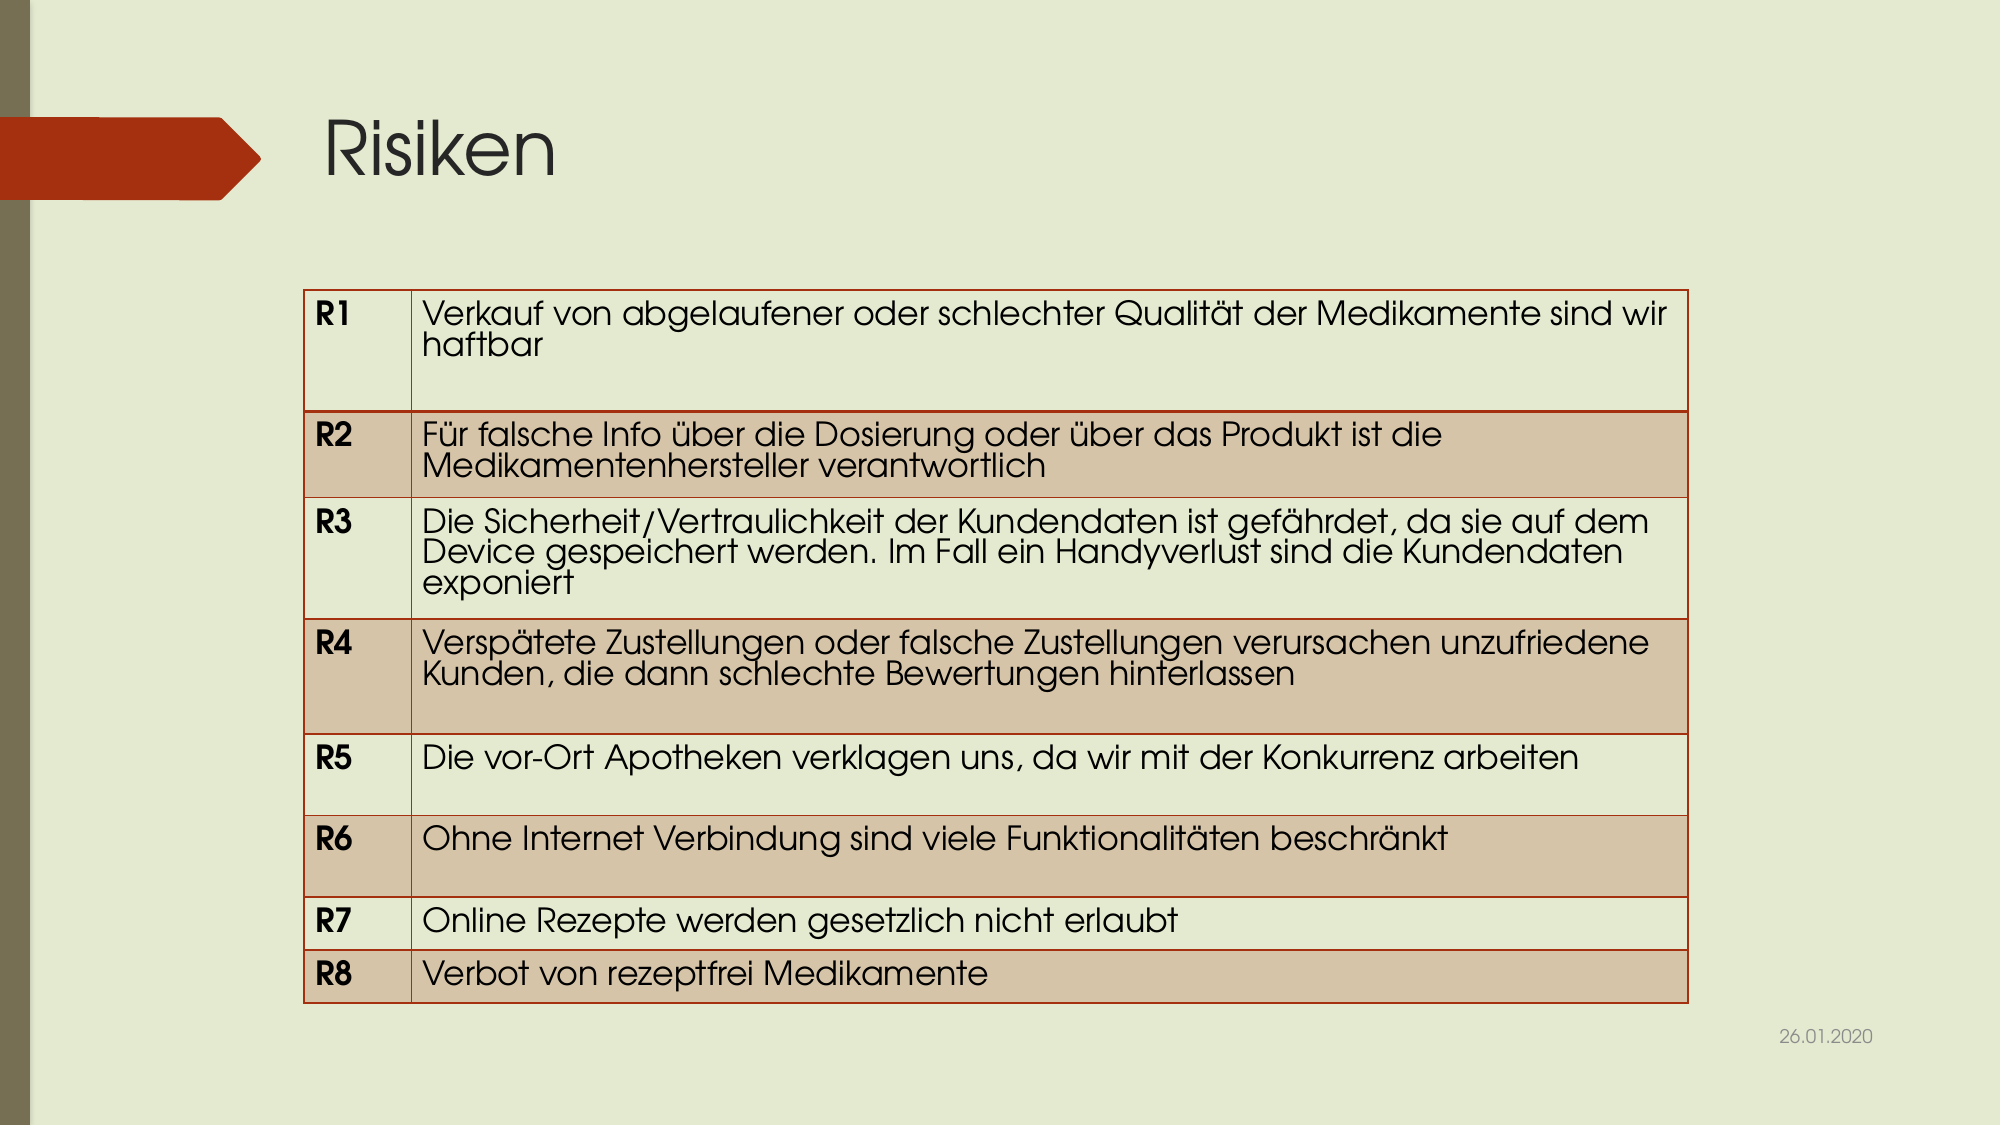

# Risiken

15
| R1 | Verkauf von abgelaufener oder schlechter Qualität der Medikamente sind wir haftbar |
| --- | --- |
| R2 | Für falsche Info über die Dosierung oder über das Produkt ist die Medikamentenhersteller verantwortlich |
| R3 | Die Sicherheit/Vertraulichkeit der Kundendaten ist gefährdet, da sie auf dem Device gespeichert werden. Im Fall ein Handyverlust sind die Kundendaten exponiert |
| R4 | Verspätete Zustellungen oder falsche Zustellungen verursachen unzufriedene Kunden, die dann schlechte Bewertungen hinterlassen |
| R5 | Die vor-Ort Apotheken verklagen uns, da wir mit der Konkurrenz arbeiten |
| R6 | Ohne Internet Verbindung sind viele Funktionalitäten beschränkt |
| R7 | Online Rezepte werden gesetzlich nicht erlaubt |
| R8 | Verbot von rezeptfrei Medikamente |
26.01.2020